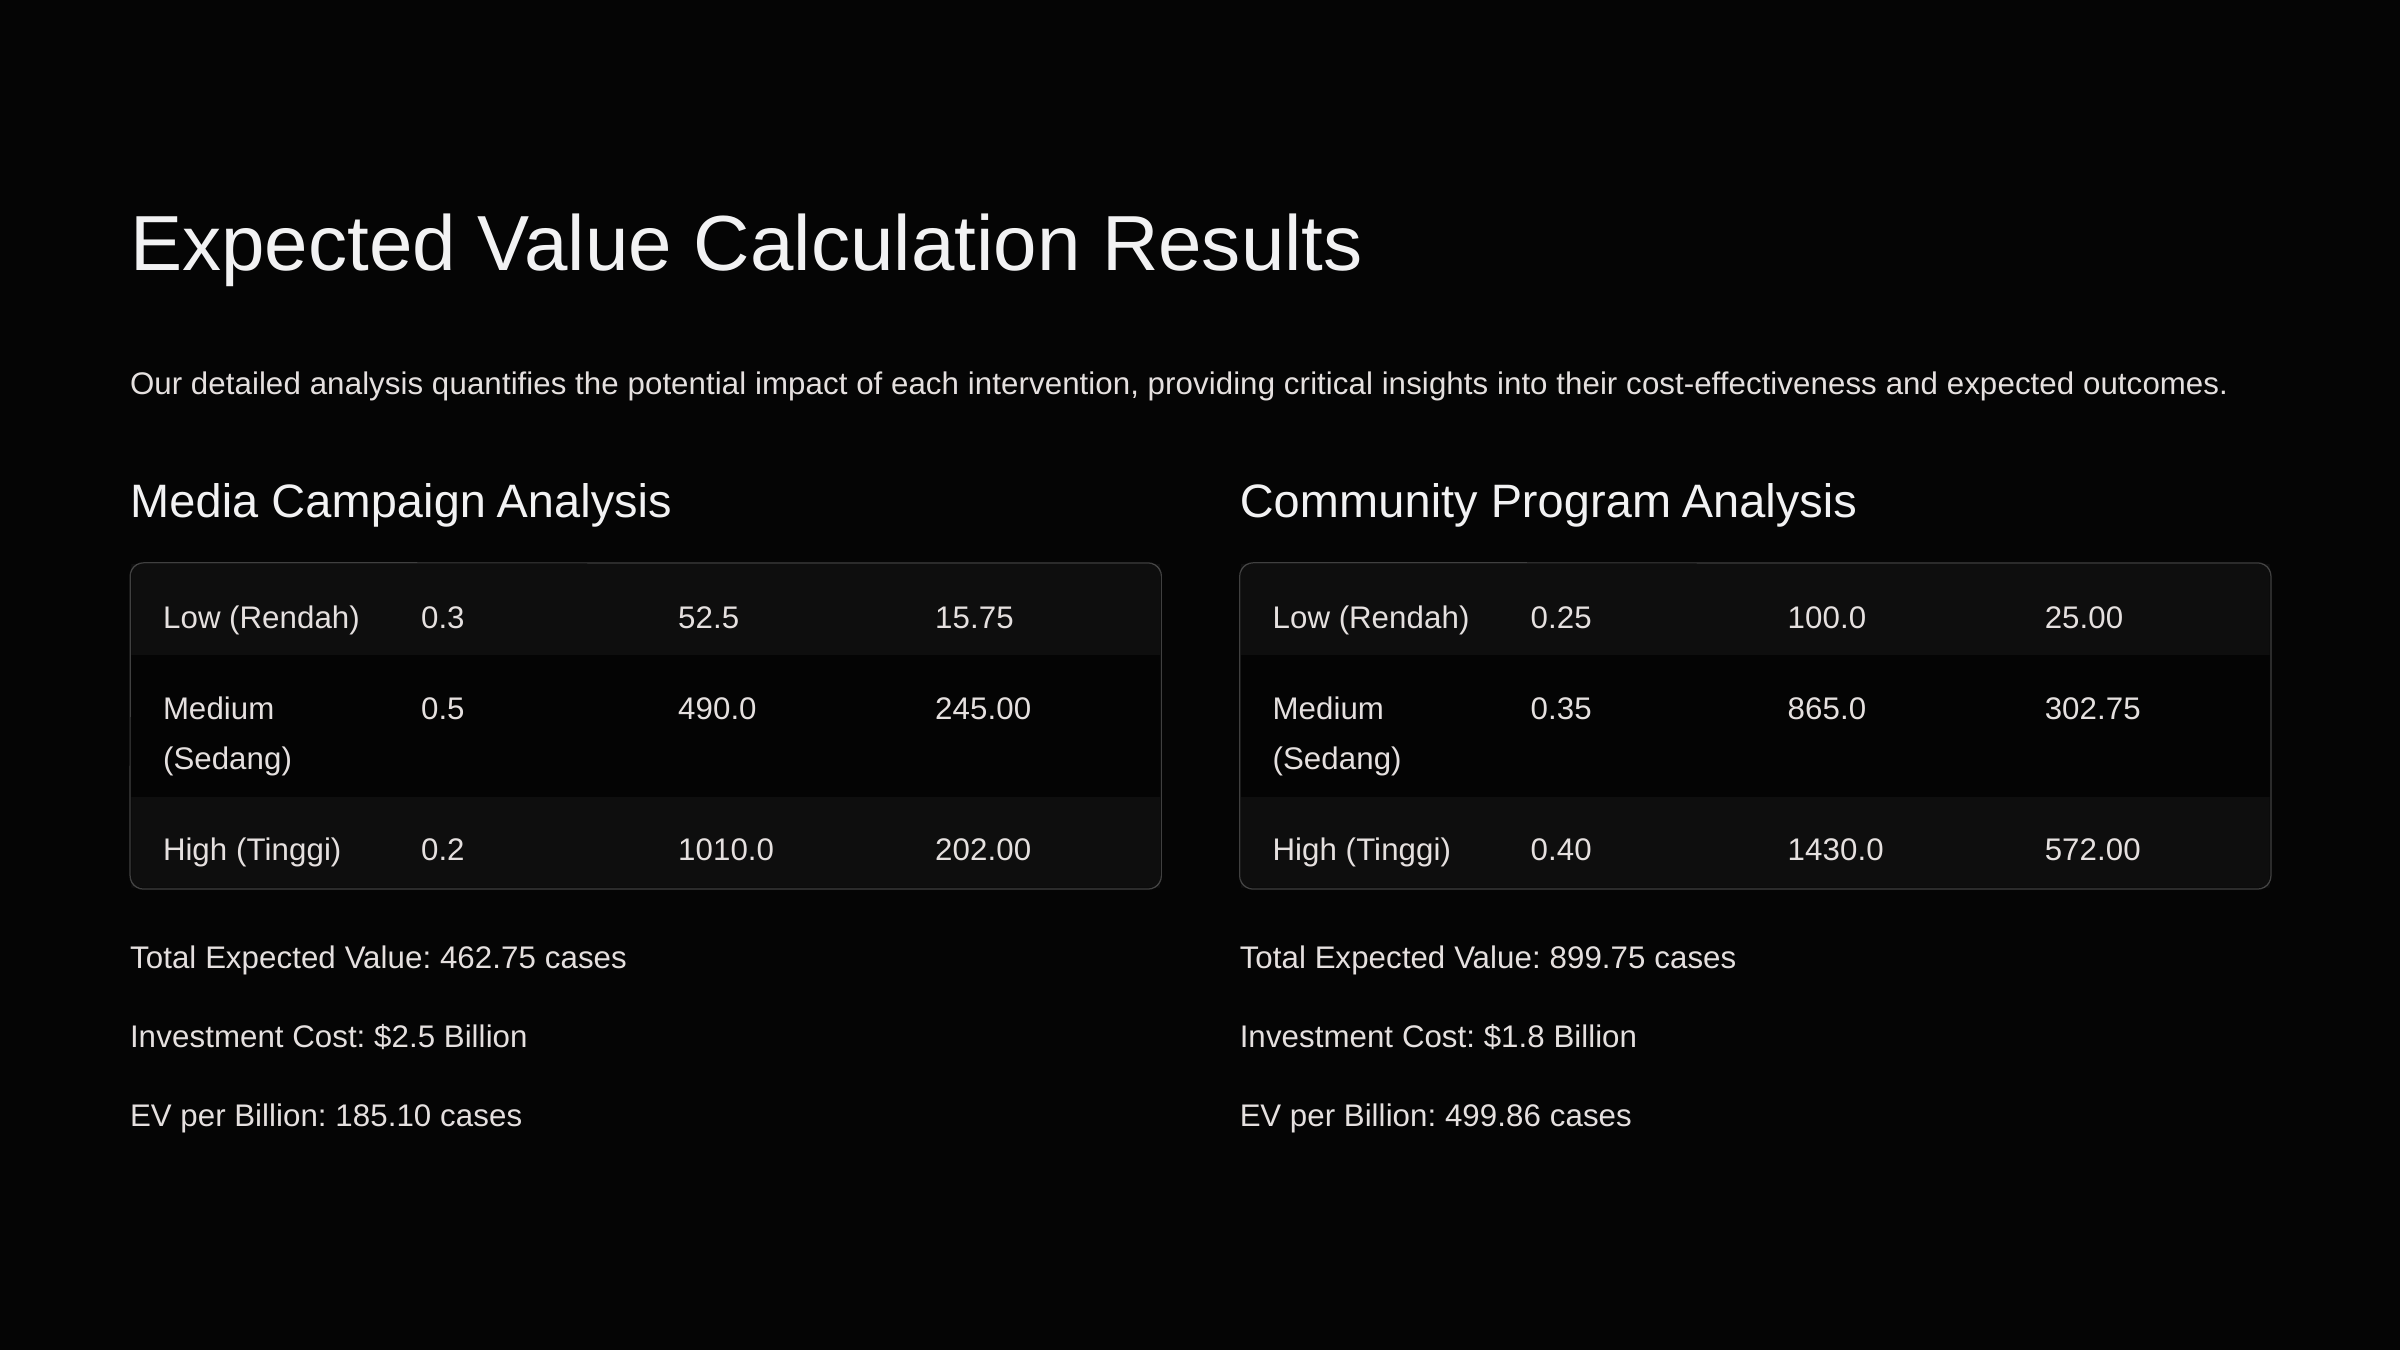

Expected Value Calculation Results
Our detailed analysis quantifies the potential impact of each intervention, providing critical insights into their cost-effectiveness and expected outcomes.
Media Campaign Analysis
Community Program Analysis

Low (Rendah)
0.3
52.5
15.75
Low (Rendah)
0.25
100.0
25.00

Medium (Sedang)
0.5
490.0
245.00
Medium (Sedang)
0.35
865.0
302.75

High (Tinggi)
0.2
1010.0
202.00
High (Tinggi)
0.40
1430.0
572.00
Total Expected Value: 462.75 cases
Total Expected Value: 899.75 cases
Investment Cost: $2.5 Billion
Investment Cost: $1.8 Billion
EV per Billion: 185.10 cases
EV per Billion: 499.86 cases